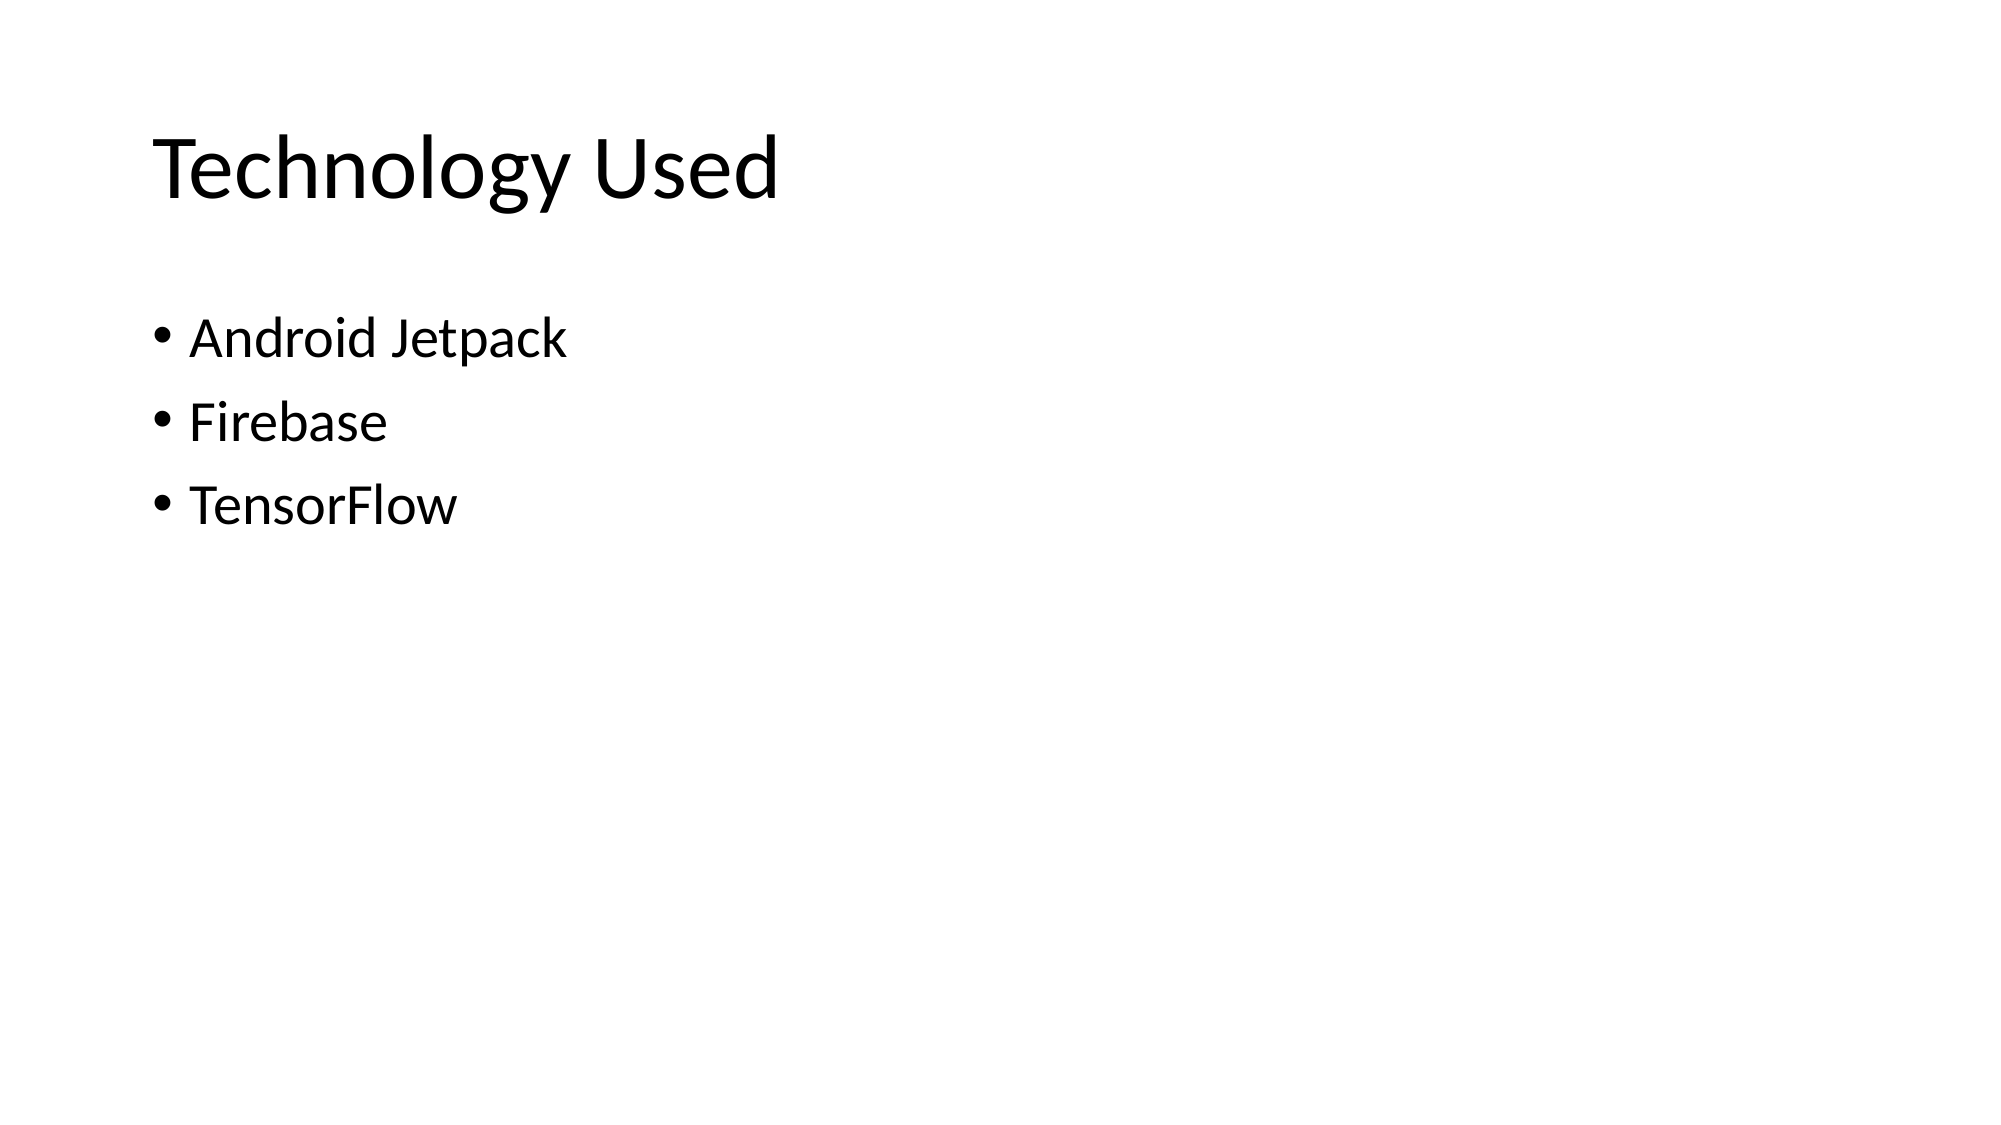

# Technology Used
Android Jetpack
Firebase
TensorFlow